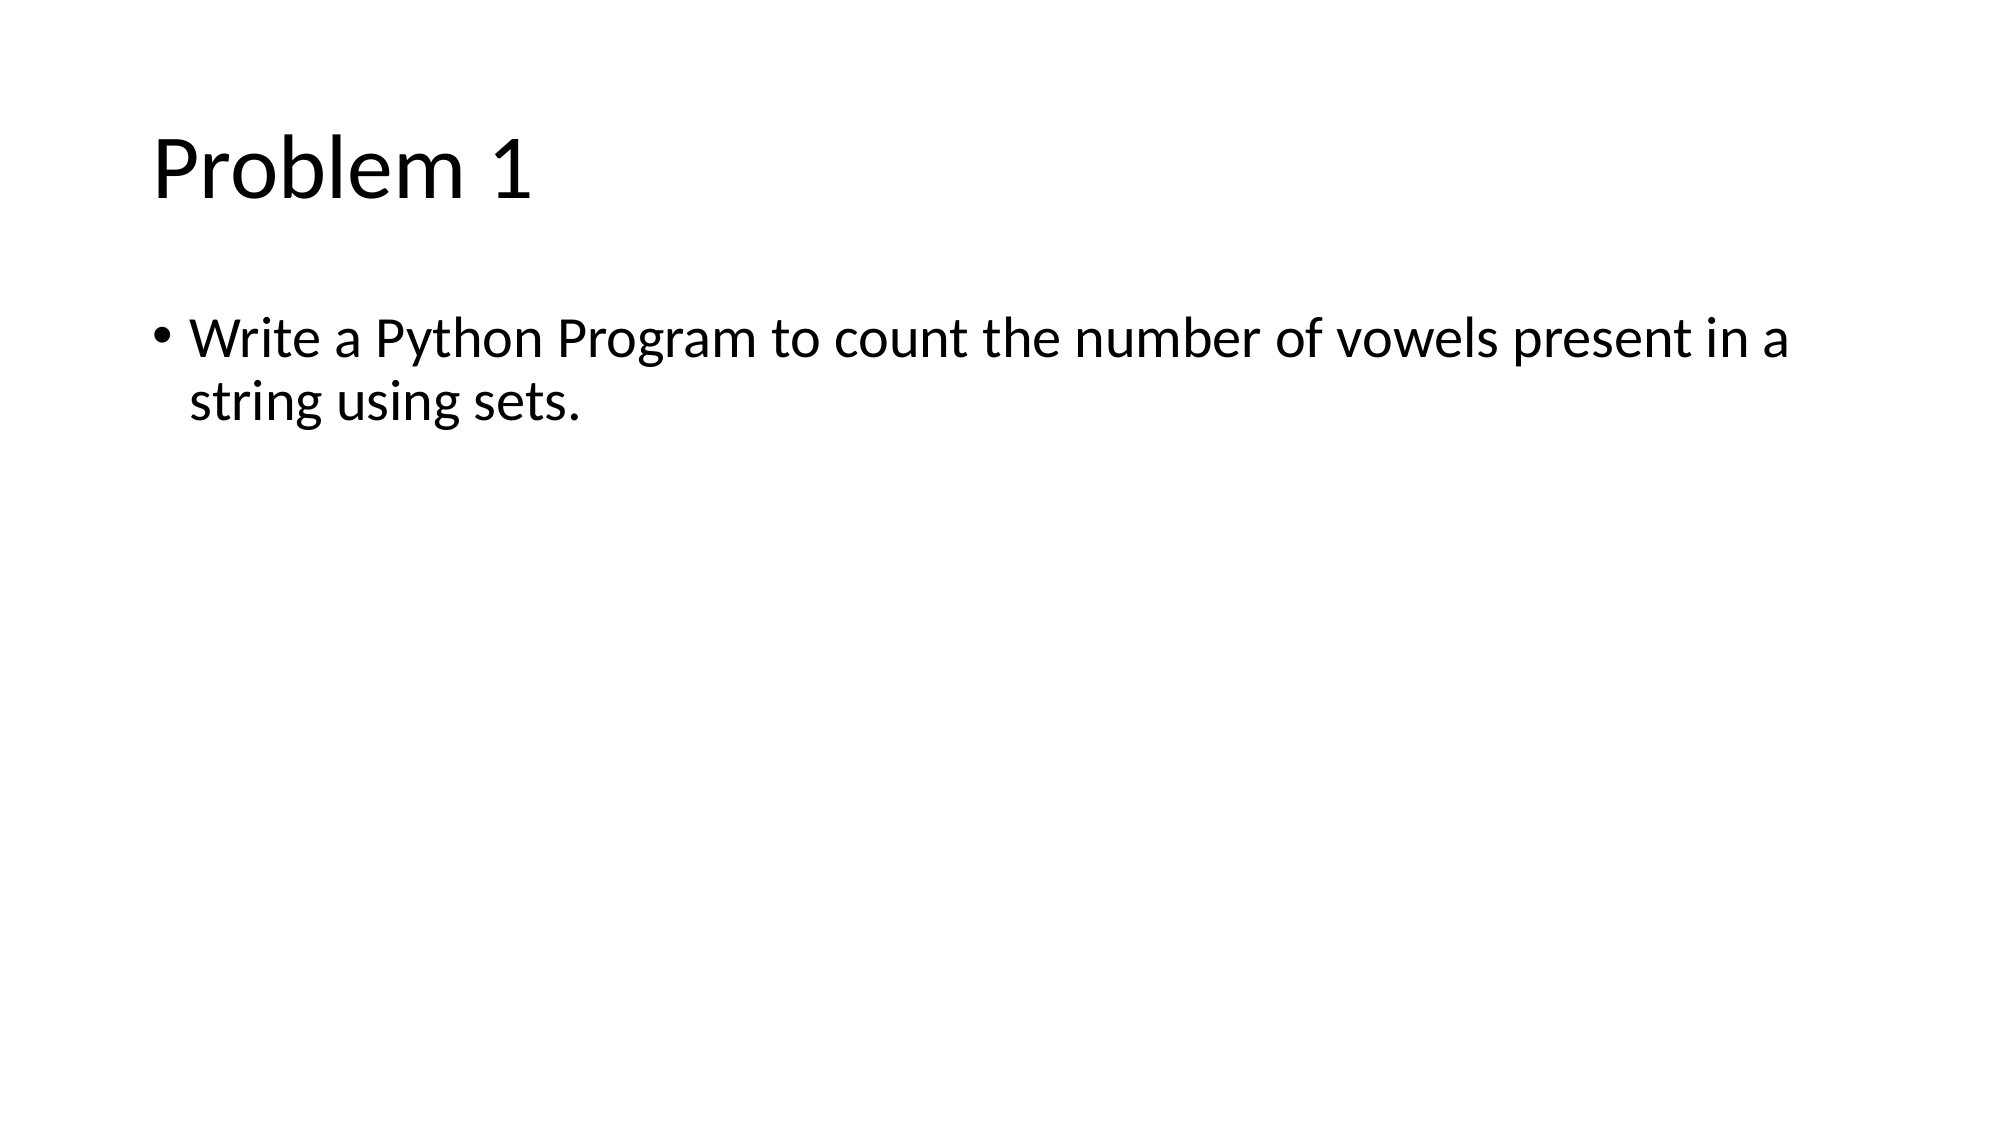

# Problem 1
Write a Python Program to count the number of vowels present in a string using sets.